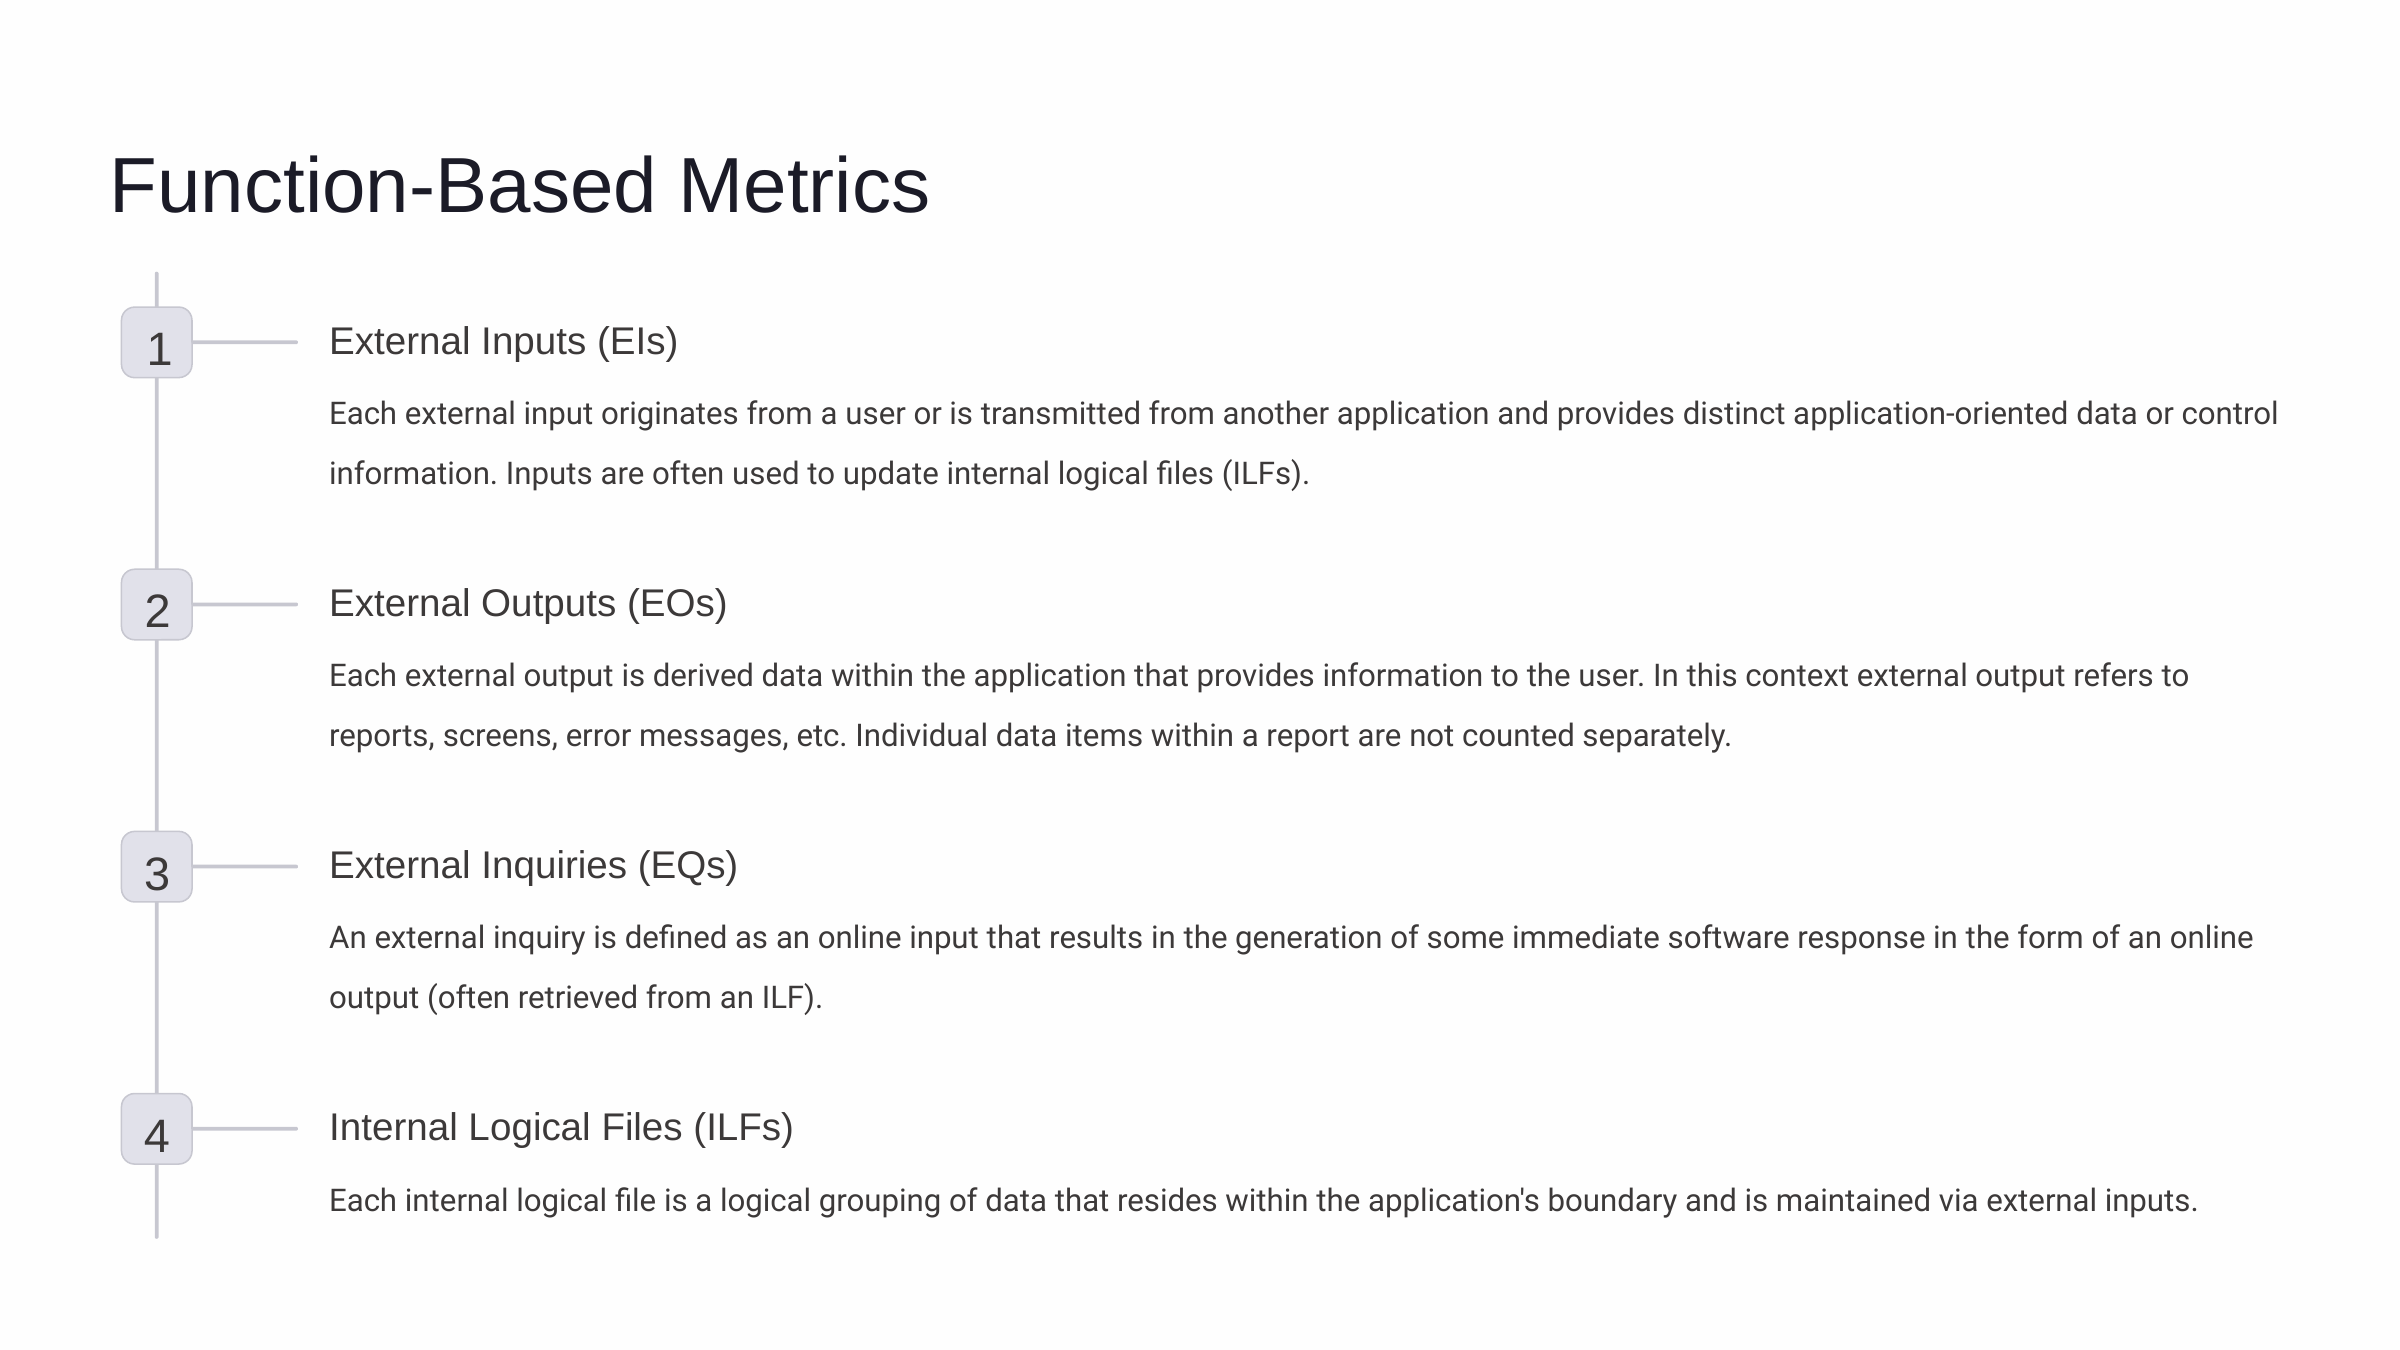

Function-Based Metrics

External Inputs (EIs)

1

Each external input originates from a user or is transmitted from another application and provides distinct application-oriented data or control information. Inputs are often used to update internal logical files (ILFs).
External Outputs (EOs)

2

Each external output is derived data within the application that provides information to the user. In this context external output refers to reports, screens, error messages, etc. Individual data items within a report are not counted separately.
External Inquiries (EQs)

3

An external inquiry is defined as an online input that results in the generation of some immediate software response in the form of an online output (often retrieved from an ILF).
Internal Logical Files (ILFs)

4

Each internal logical file is a logical grouping of data that resides within the application's boundary and is maintained via external inputs.